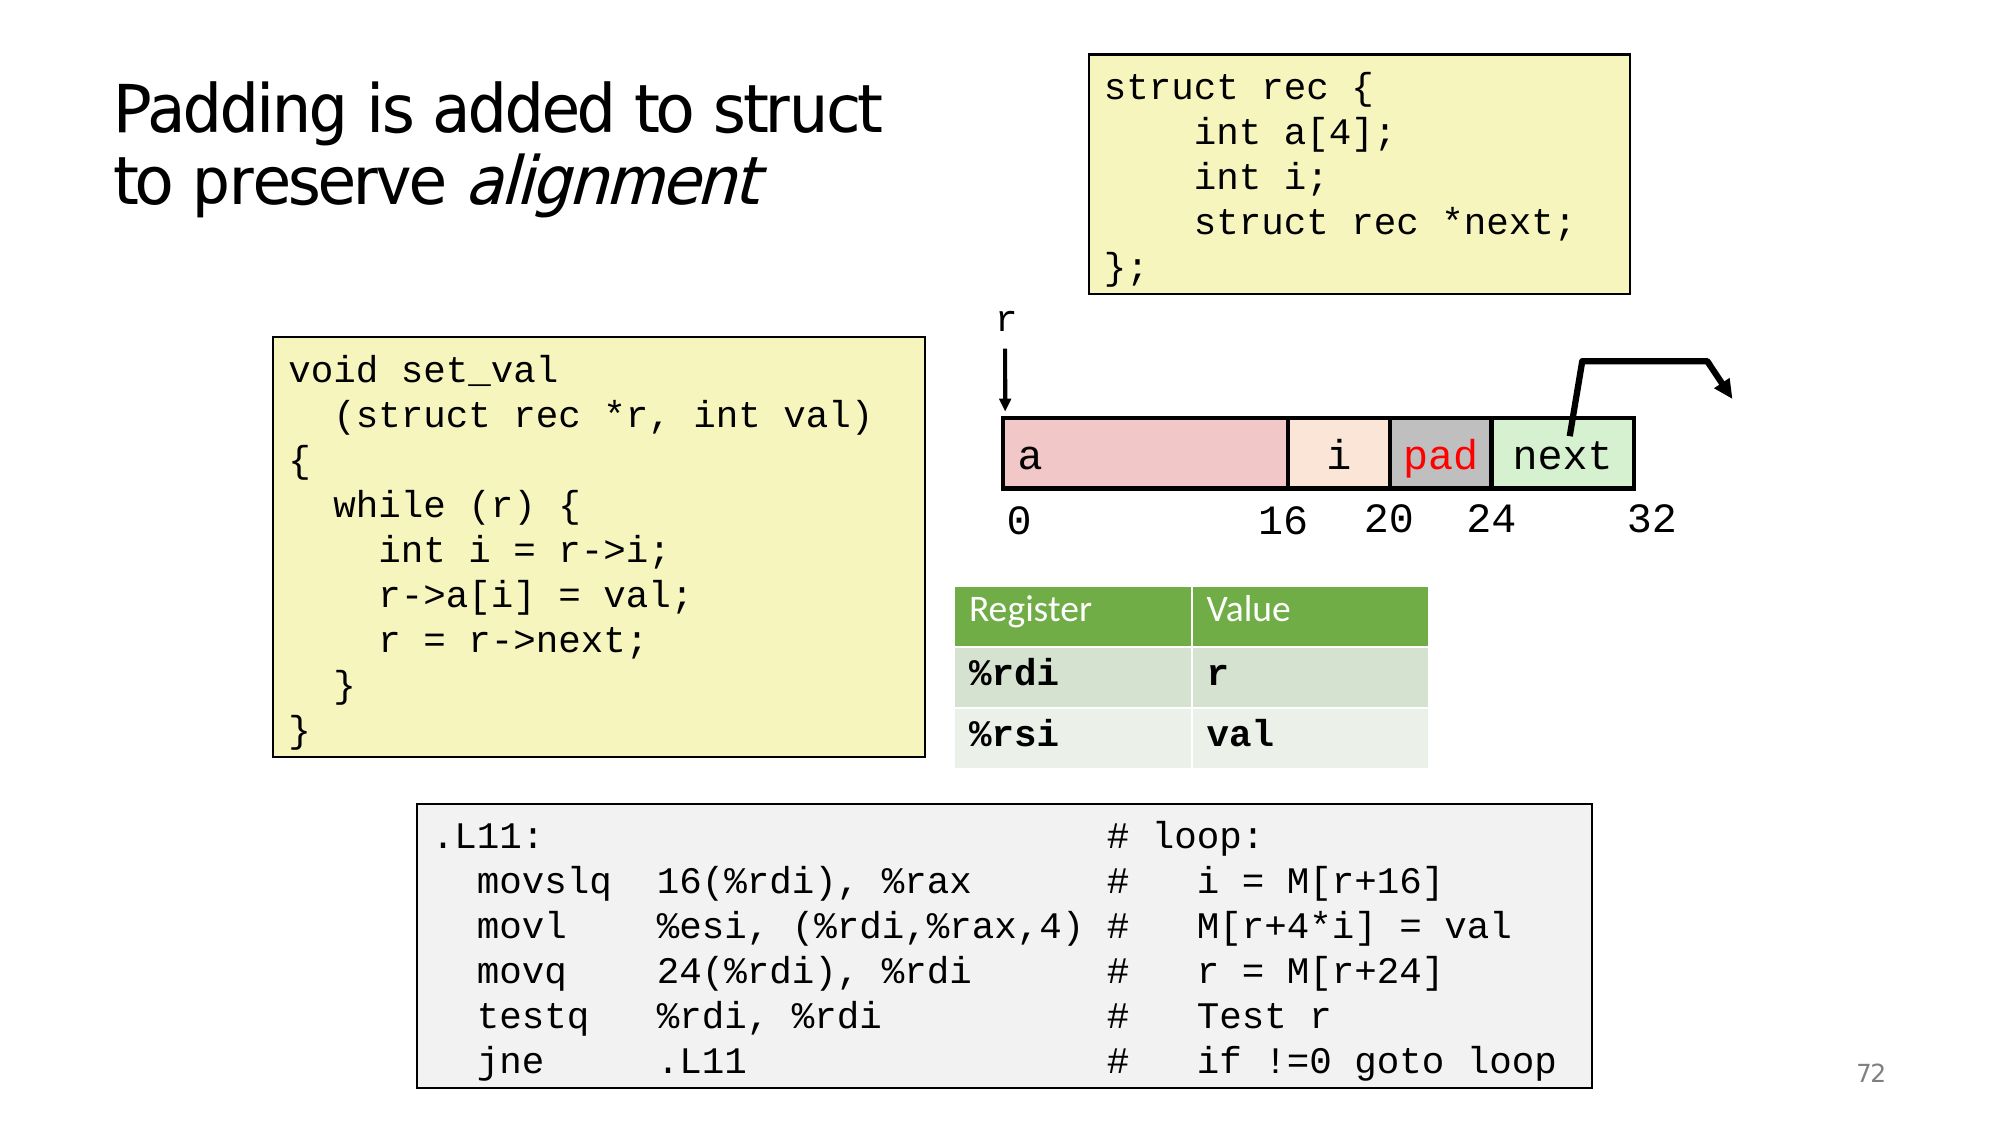

# Padding is added to struct to preserve alignment
struct rec {
    int a[4];
    int i;
    struct rec *next;
};
r

i
next
24
32
16
0
a

void set_val
  (struct rec *r, int val)
{
  while (r) {
    int i = r->i;
    r->a[i] = val;
    r = r->next;
  }
}
pad
20
| Register | Value |
| --- | --- |
| %rdi | r |
| %rsi | val |
.L11:                         # loop:
  movslq  16(%rdi), %rax      #   i = M[r+16]
  movl    %esi, (%rdi,%rax,4) #   M[r+4*i] = val
  movq    24(%rdi), %rdi      #   r = M[r+24]
  testq   %rdi, %rdi          #   Test r
  jne     .L11                #   if !=0 goto loop
72